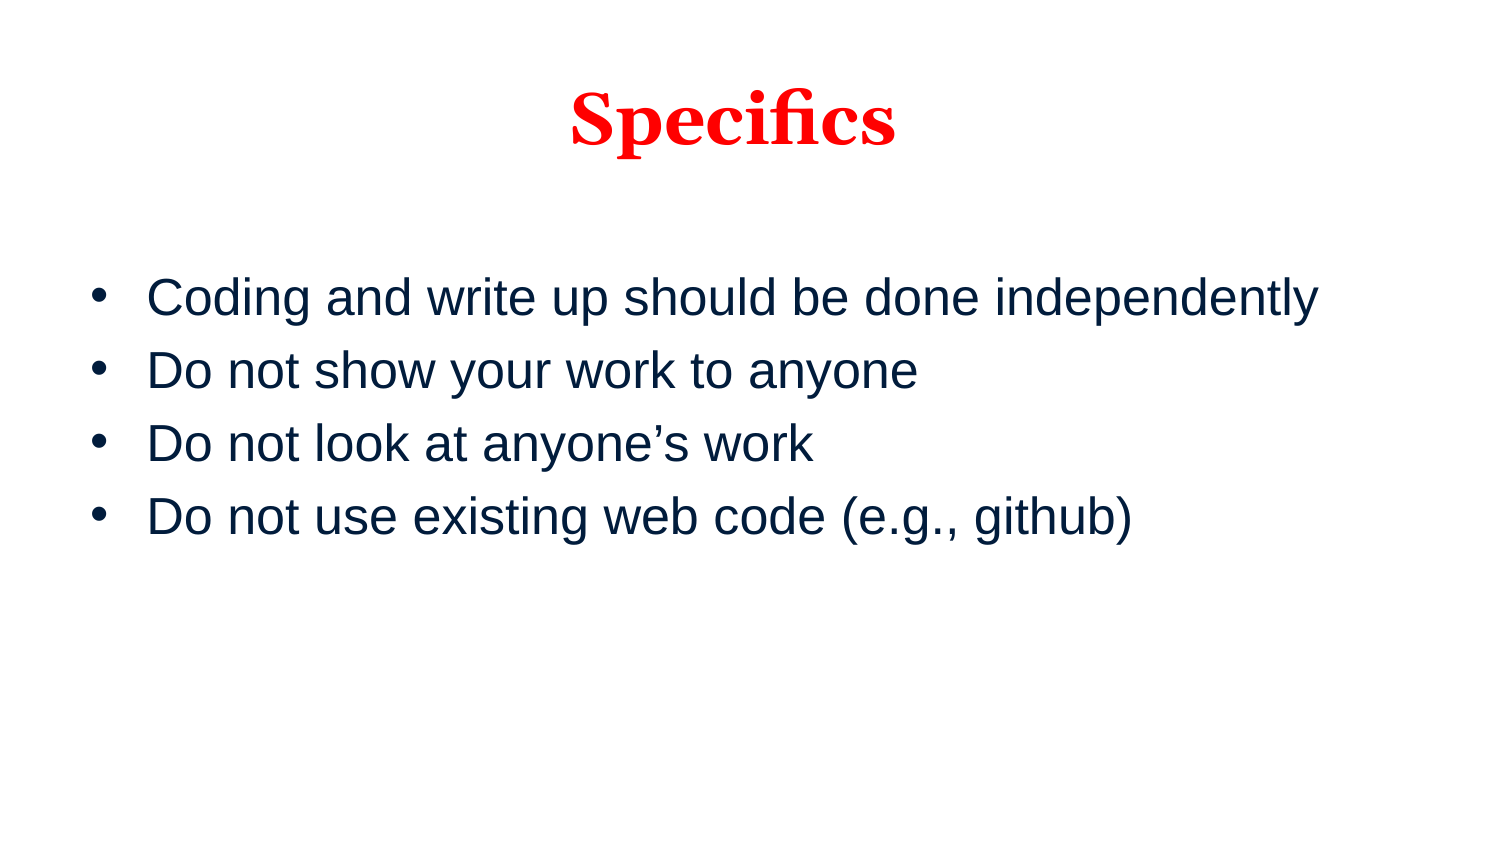

# Specifics
Coding and write up should be done independently
Do not show your work to anyone
Do not look at anyone’s work
Do not use existing web code (e.g., github)